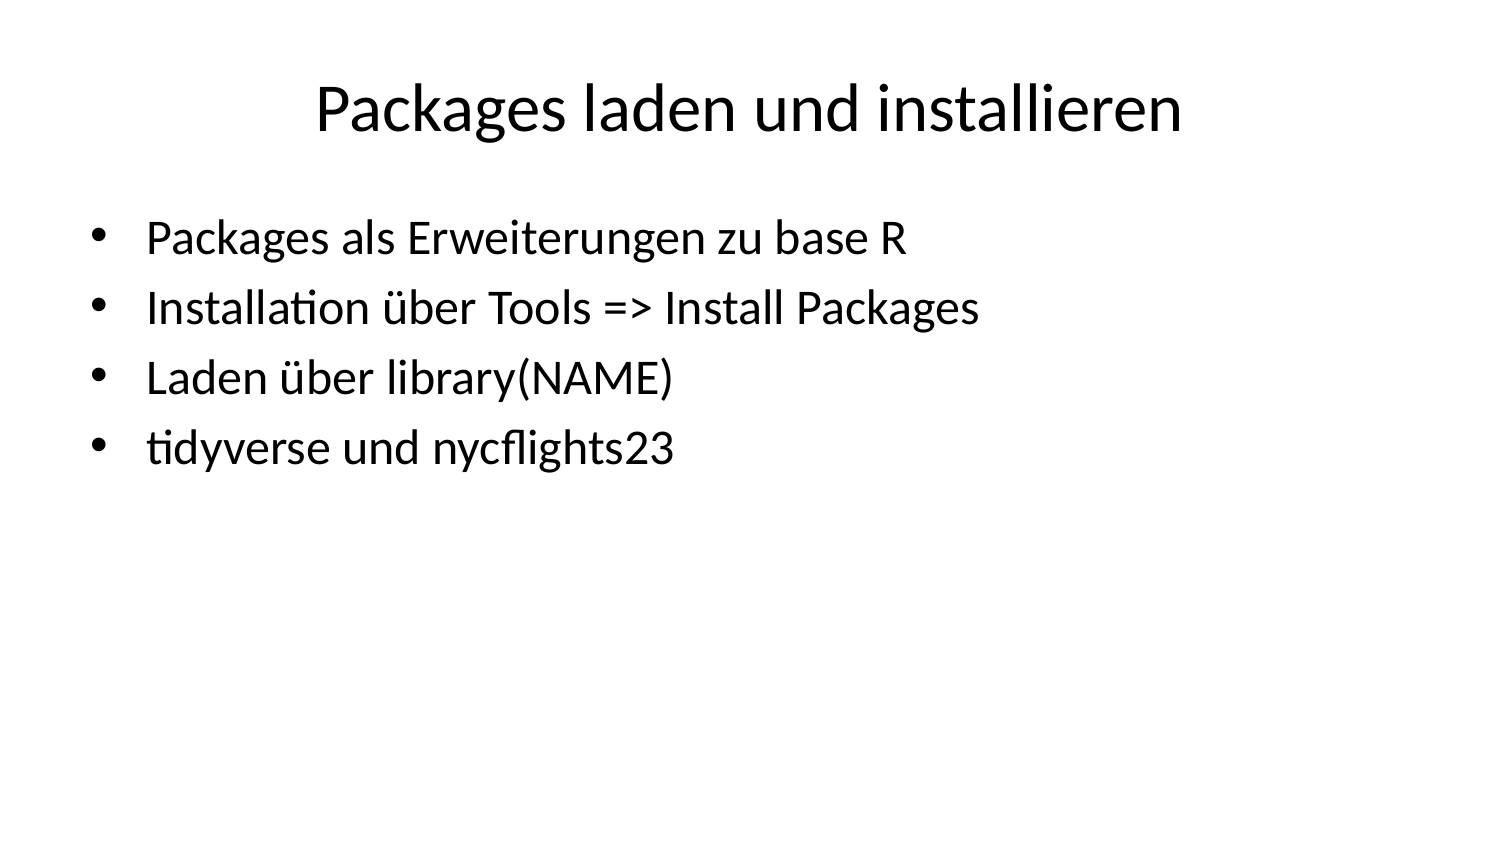

# Packages laden und installieren
Packages als Erweiterungen zu base R
Installation über Tools => Install Packages
Laden über library(NAME)
tidyverse und nycflights23